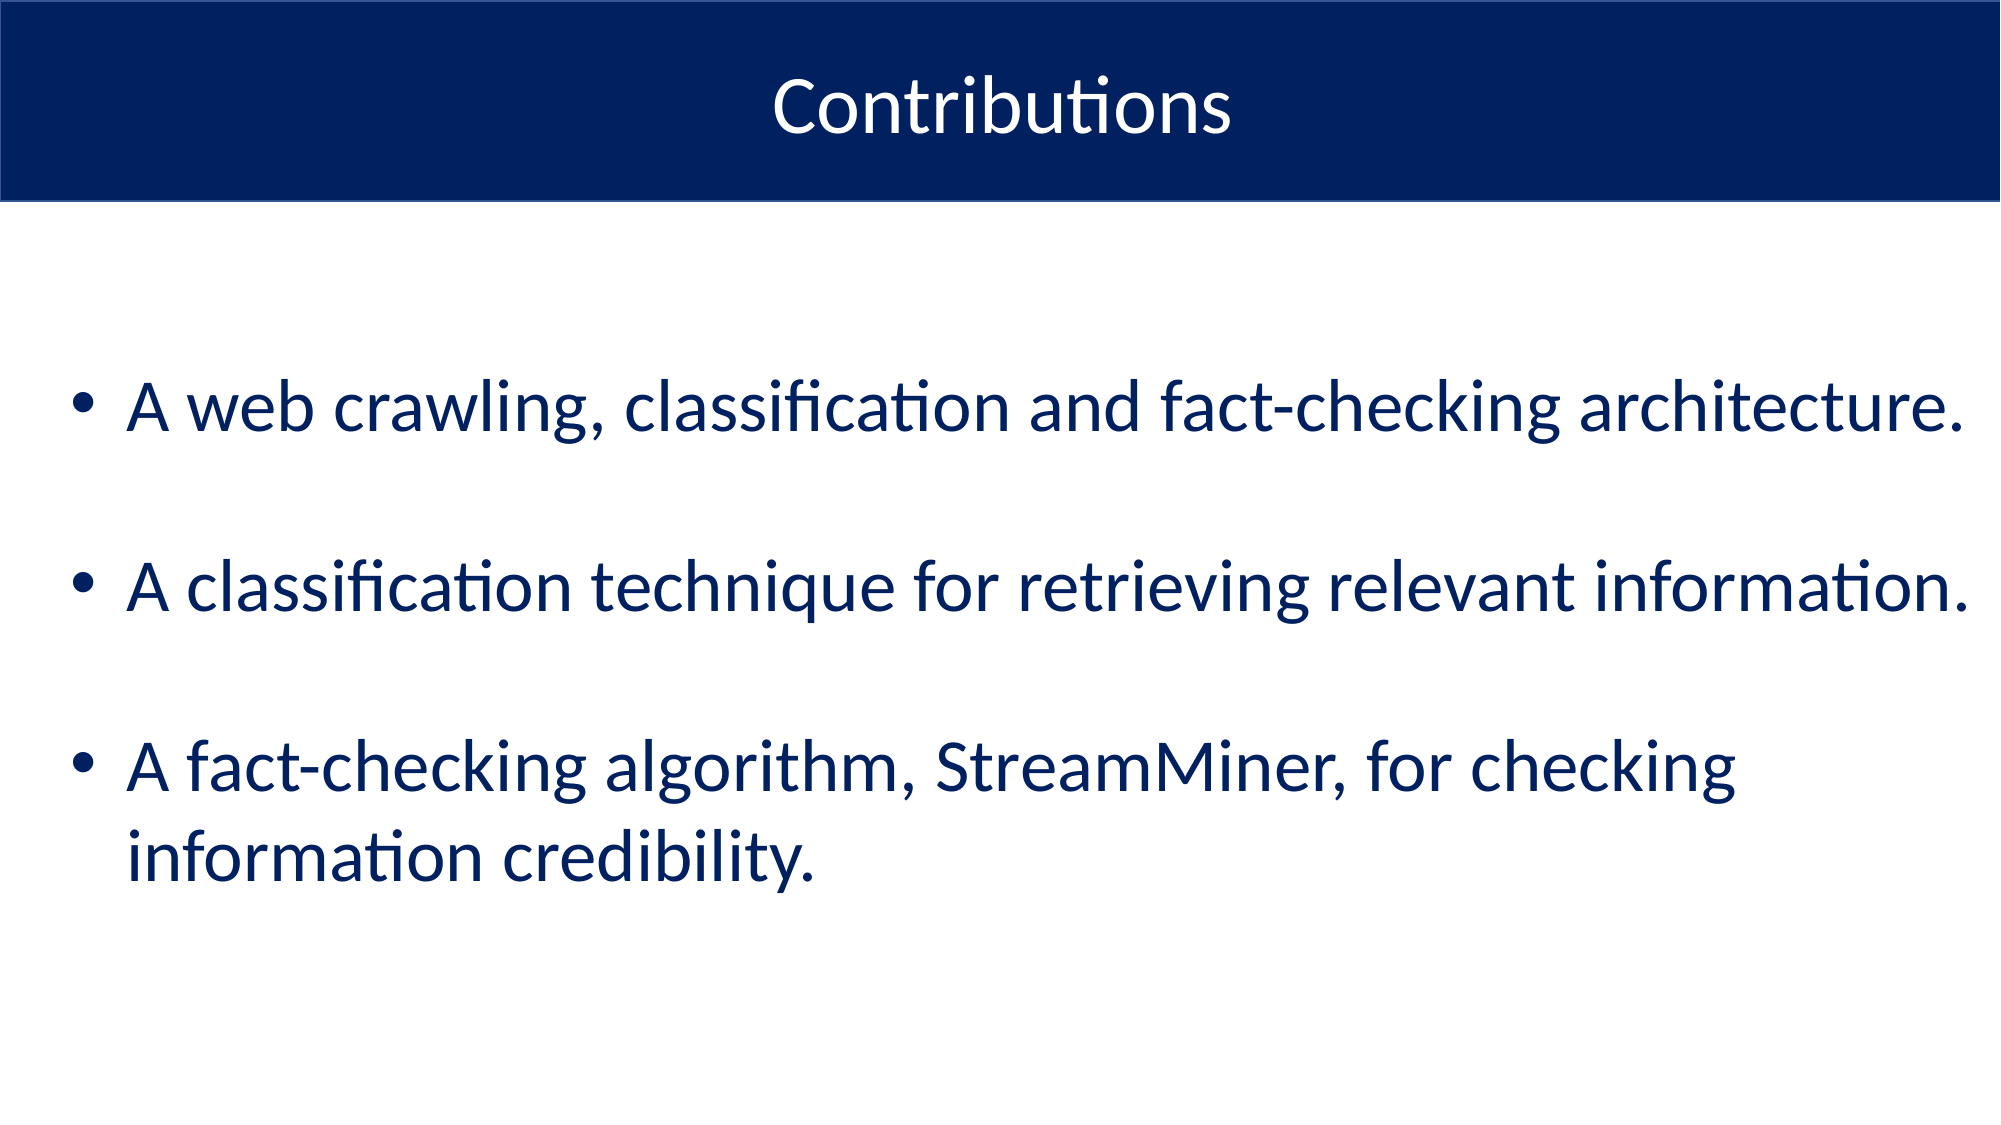

Contributions

A web crawling, classification and fact-checking architecture.

A classification technique for retrieving relevant information.

A fact-checking algorithm, StreamMiner, for checking information credibility.